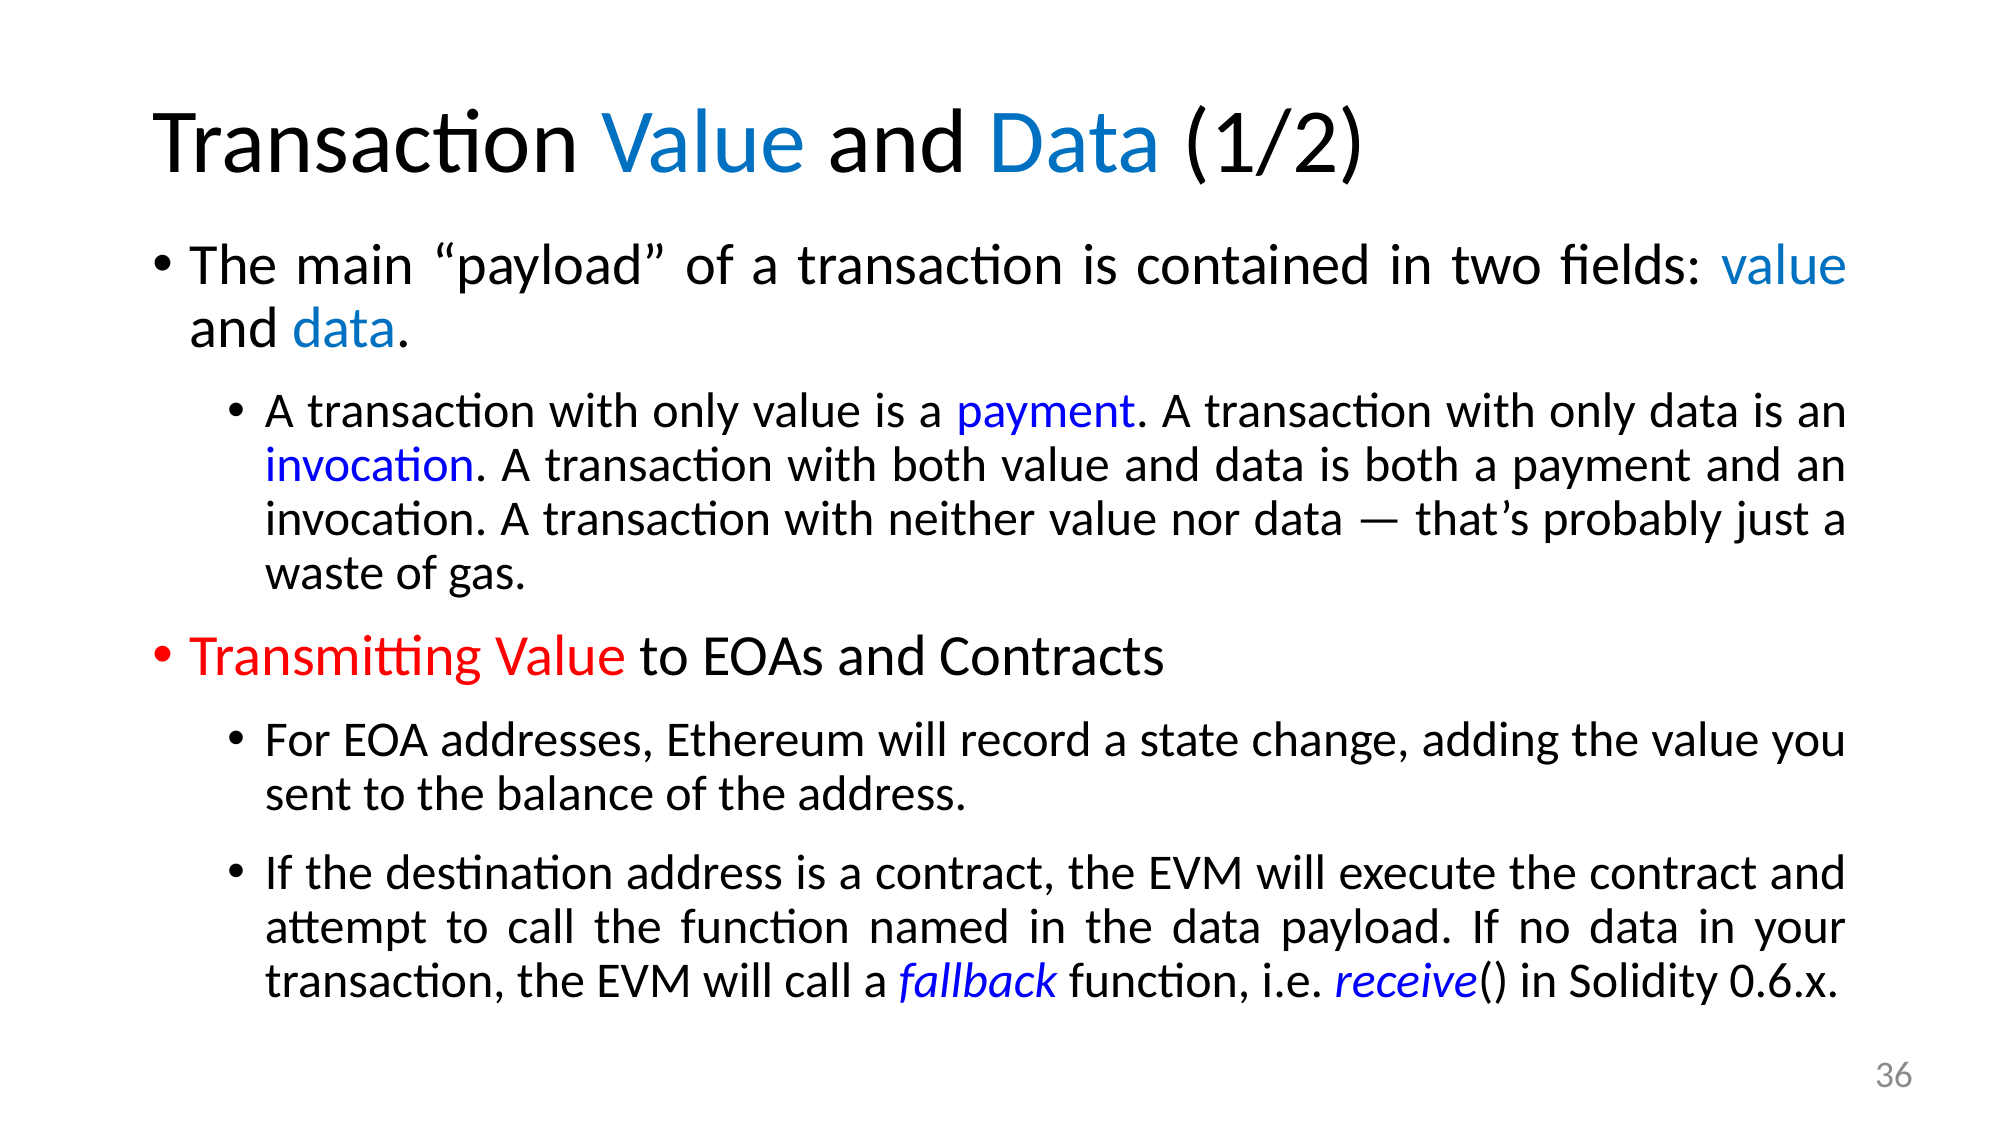

# Transaction Value and Data (1/2)
The main “payload” of a transaction is contained in two fields: value and data.
A transaction with only value is a payment. A transaction with only data is an invocation. A transaction with both value and data is both a payment and an invocation. A transaction with neither value nor data — that’s probably just a waste of gas.
Transmitting Value to EOAs and Contracts
For EOA addresses, Ethereum will record a state change, adding the value you sent to the balance of the address.
If the destination address is a contract, the EVM will execute the contract and attempt to call the function named in the data payload. If no data in your transaction, the EVM will call a fallback function, i.e. receive() in Solidity 0.6.x.
36